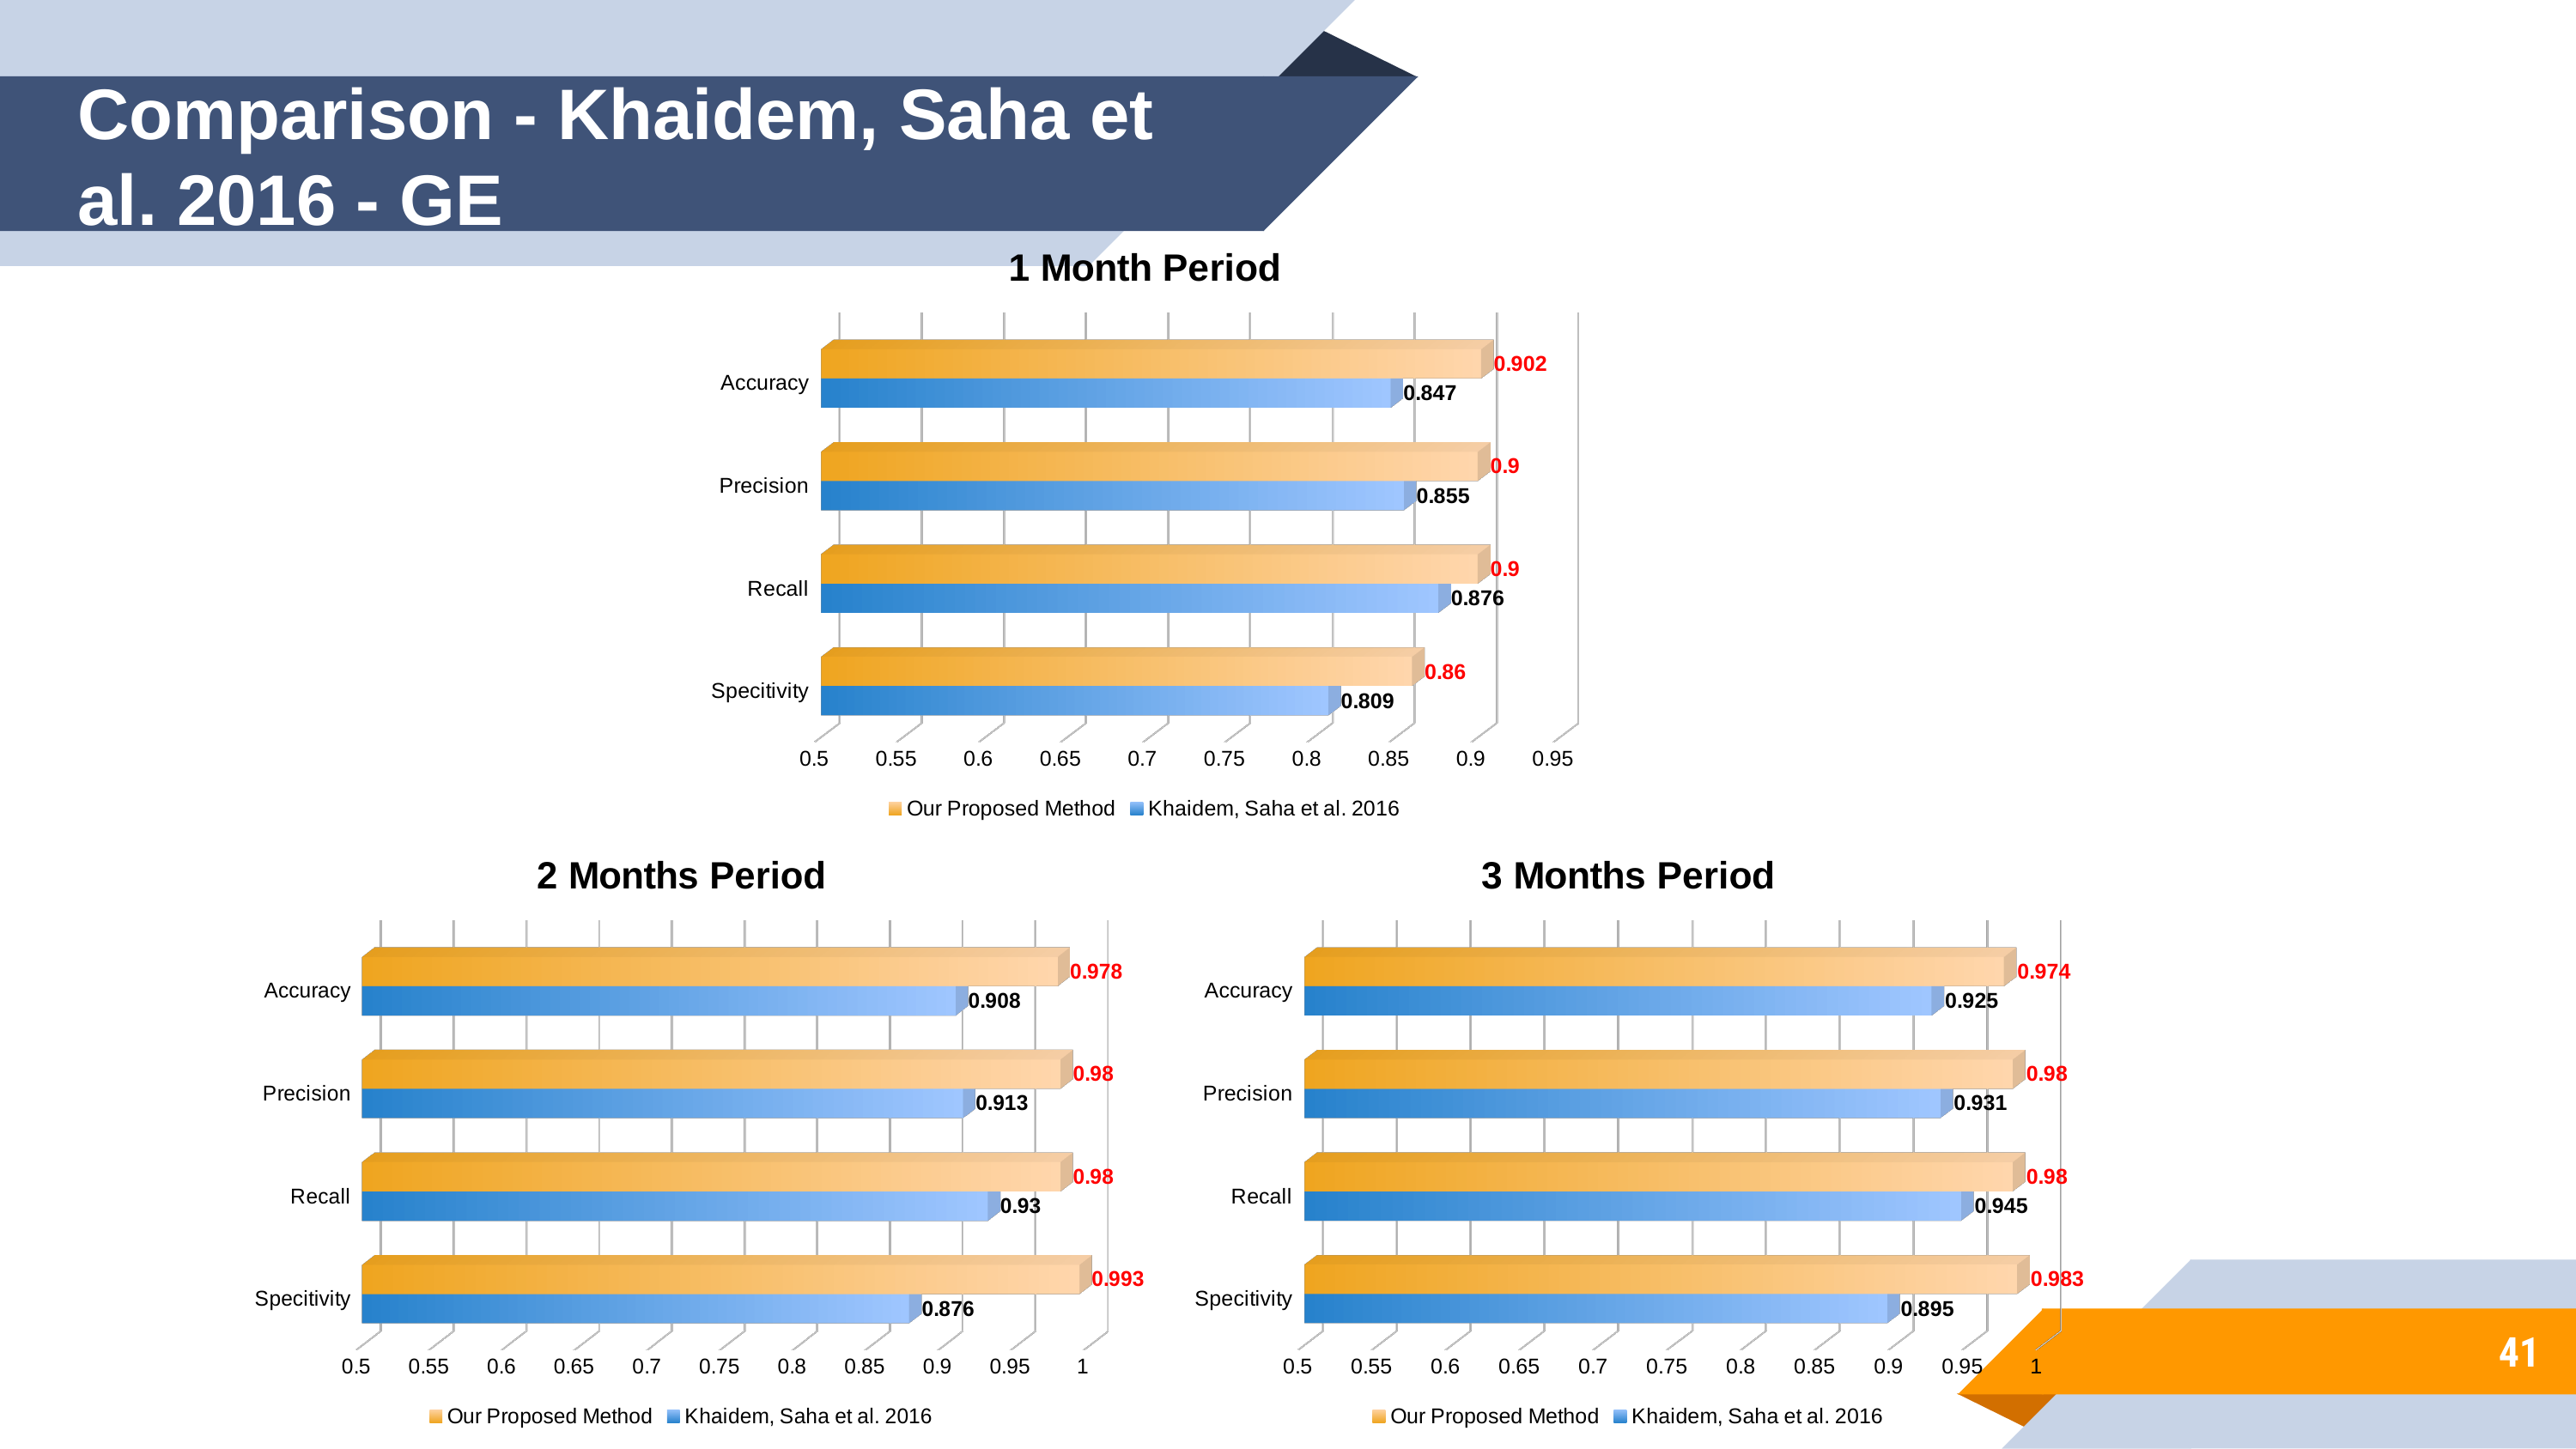

# Comparison - Khaidem, Saha et al. 2016 - GE

[unsupported chart]

[unsupported chart]

[unsupported chart]

41